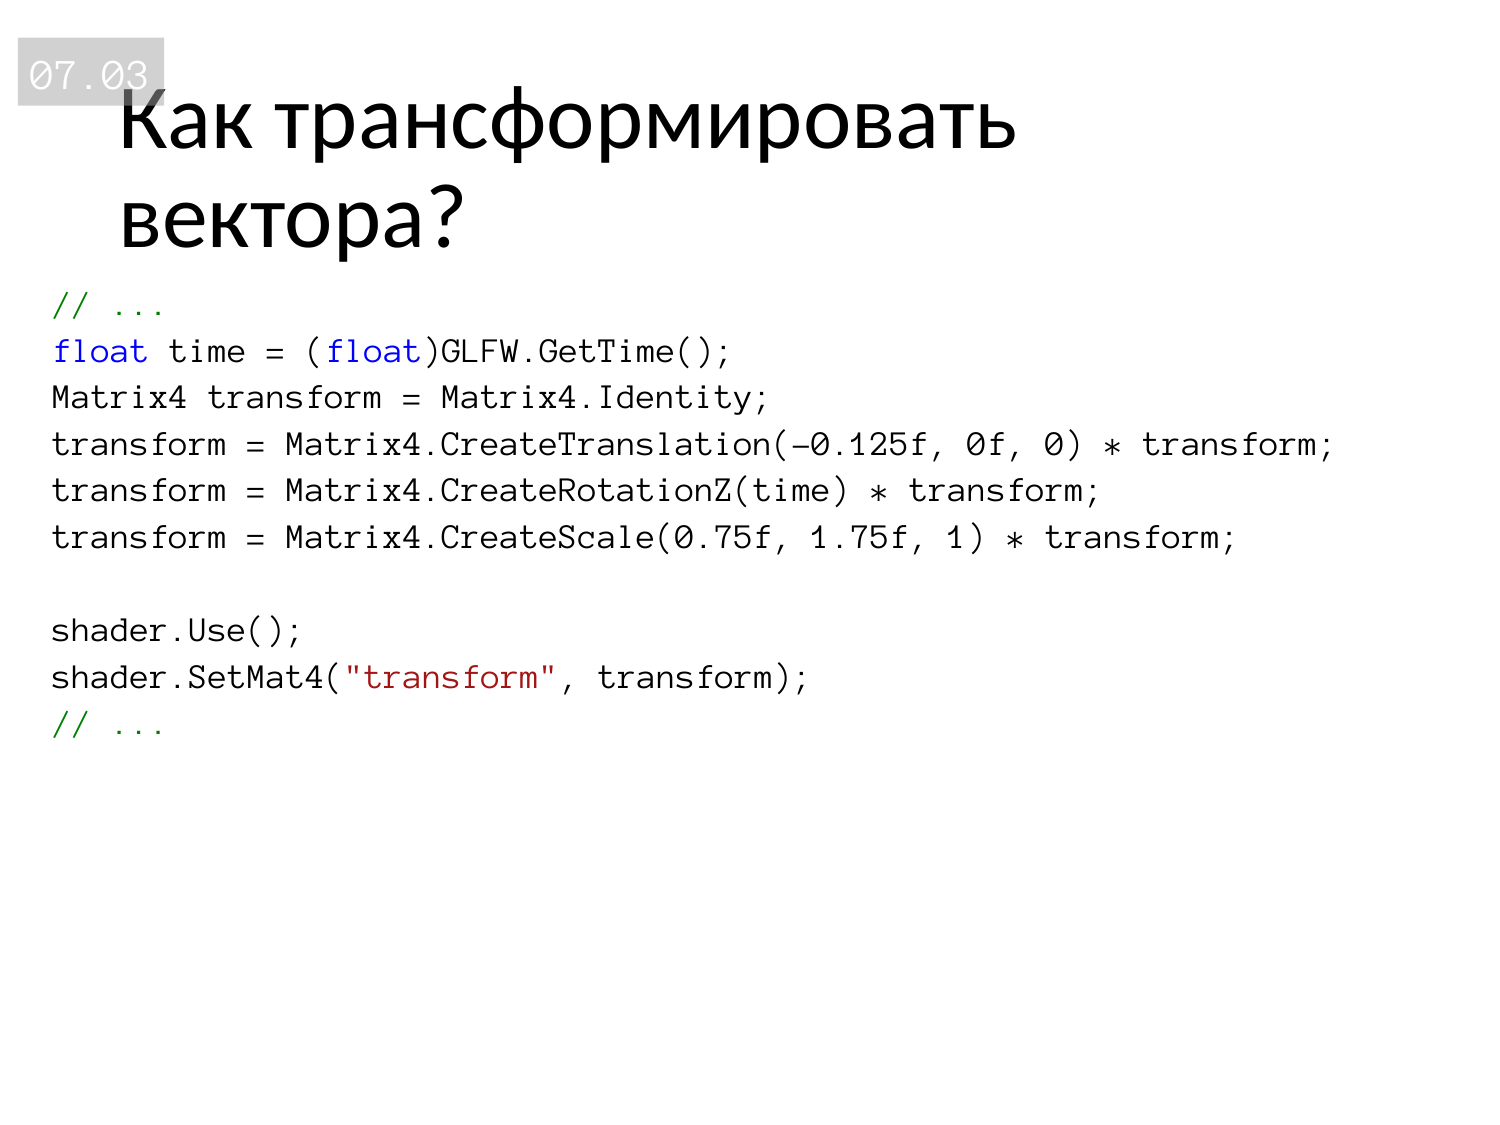

07.03
# Как трансформировать вектора?
// ...
float time = (float)GLFW.GetTime();
Matrix4 transform = Matrix4.Identity;
transform = Matrix4.CreateTranslation(-0.125f, 0f, 0) * transform;
transform = Matrix4.CreateRotationZ(time) * transform;
transform = Matrix4.CreateScale(0.75f, 1.75f, 1) * transform;

shader.Use();
shader.SetMat4("transform", transform);
// ...